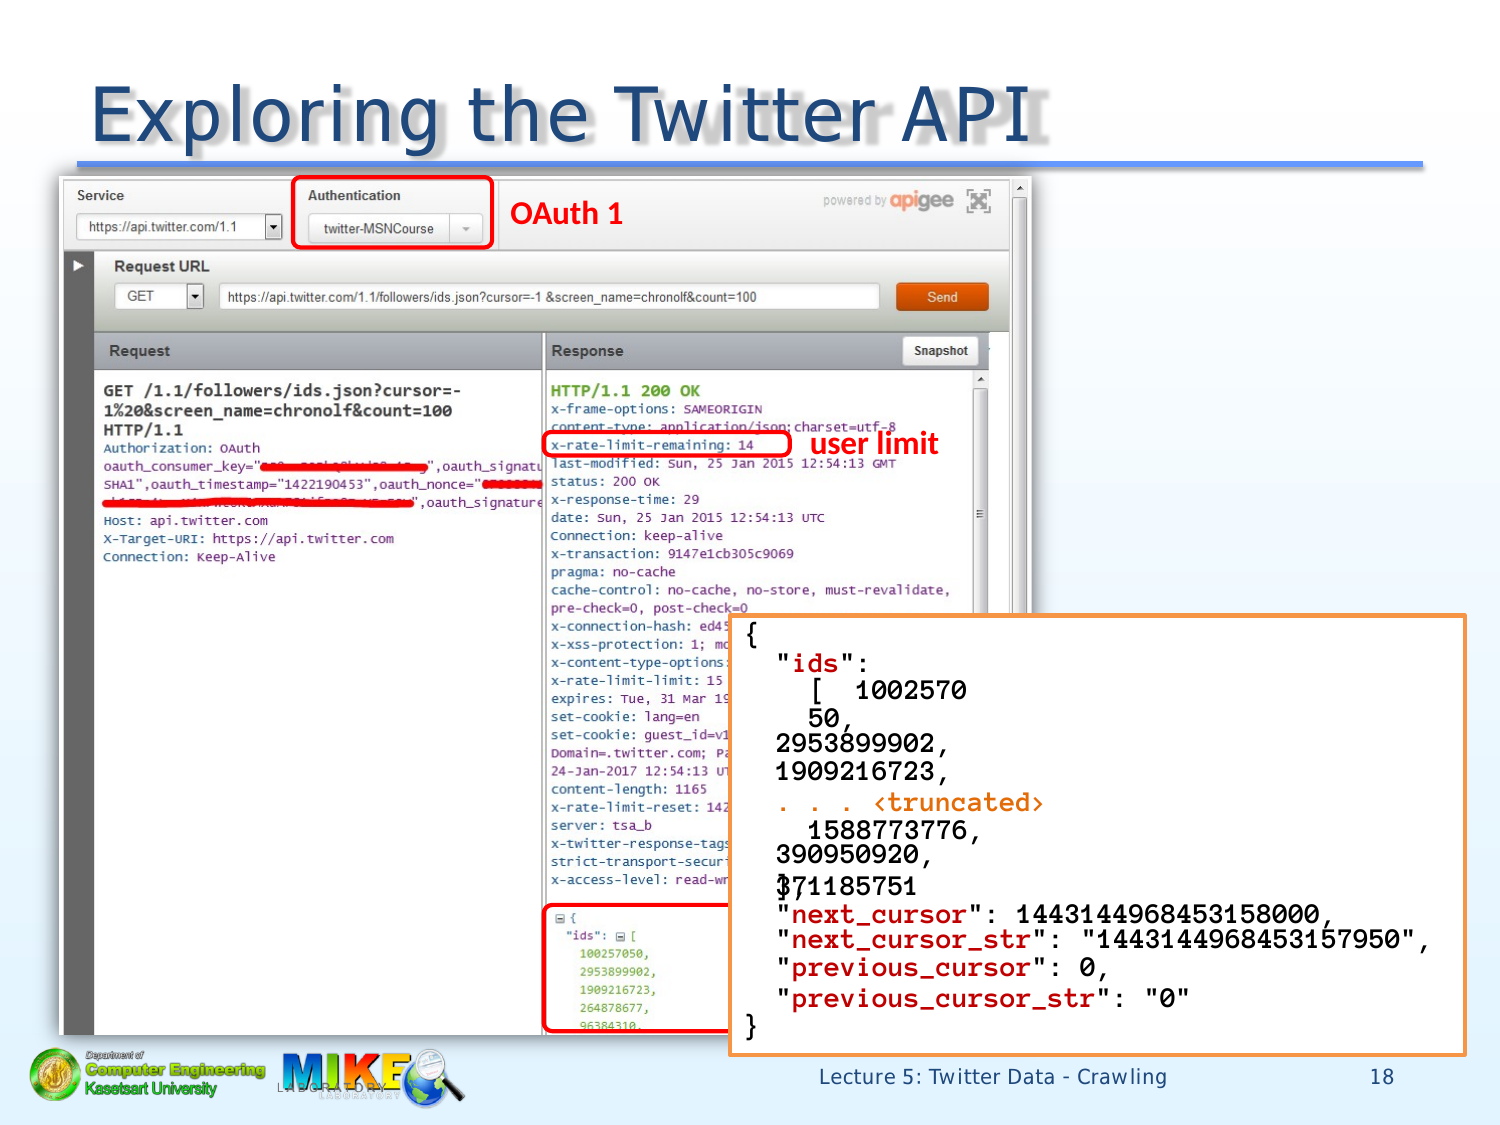

# Exploring the Twitter API

OAuth 1
user limit

{

output

"ids": [  100257050,
2953899902,
1909216723,
. . . <truncated>  1588773776,
390950920,
371185751
],
"next_cursor": 1443144968453158000,

"next_cursor_str": "1443144968453157950",
"previous_cursor": 0,
"previous_cursor_str": "0"
}
Lecture 5: Twitter Data - Crawling
18